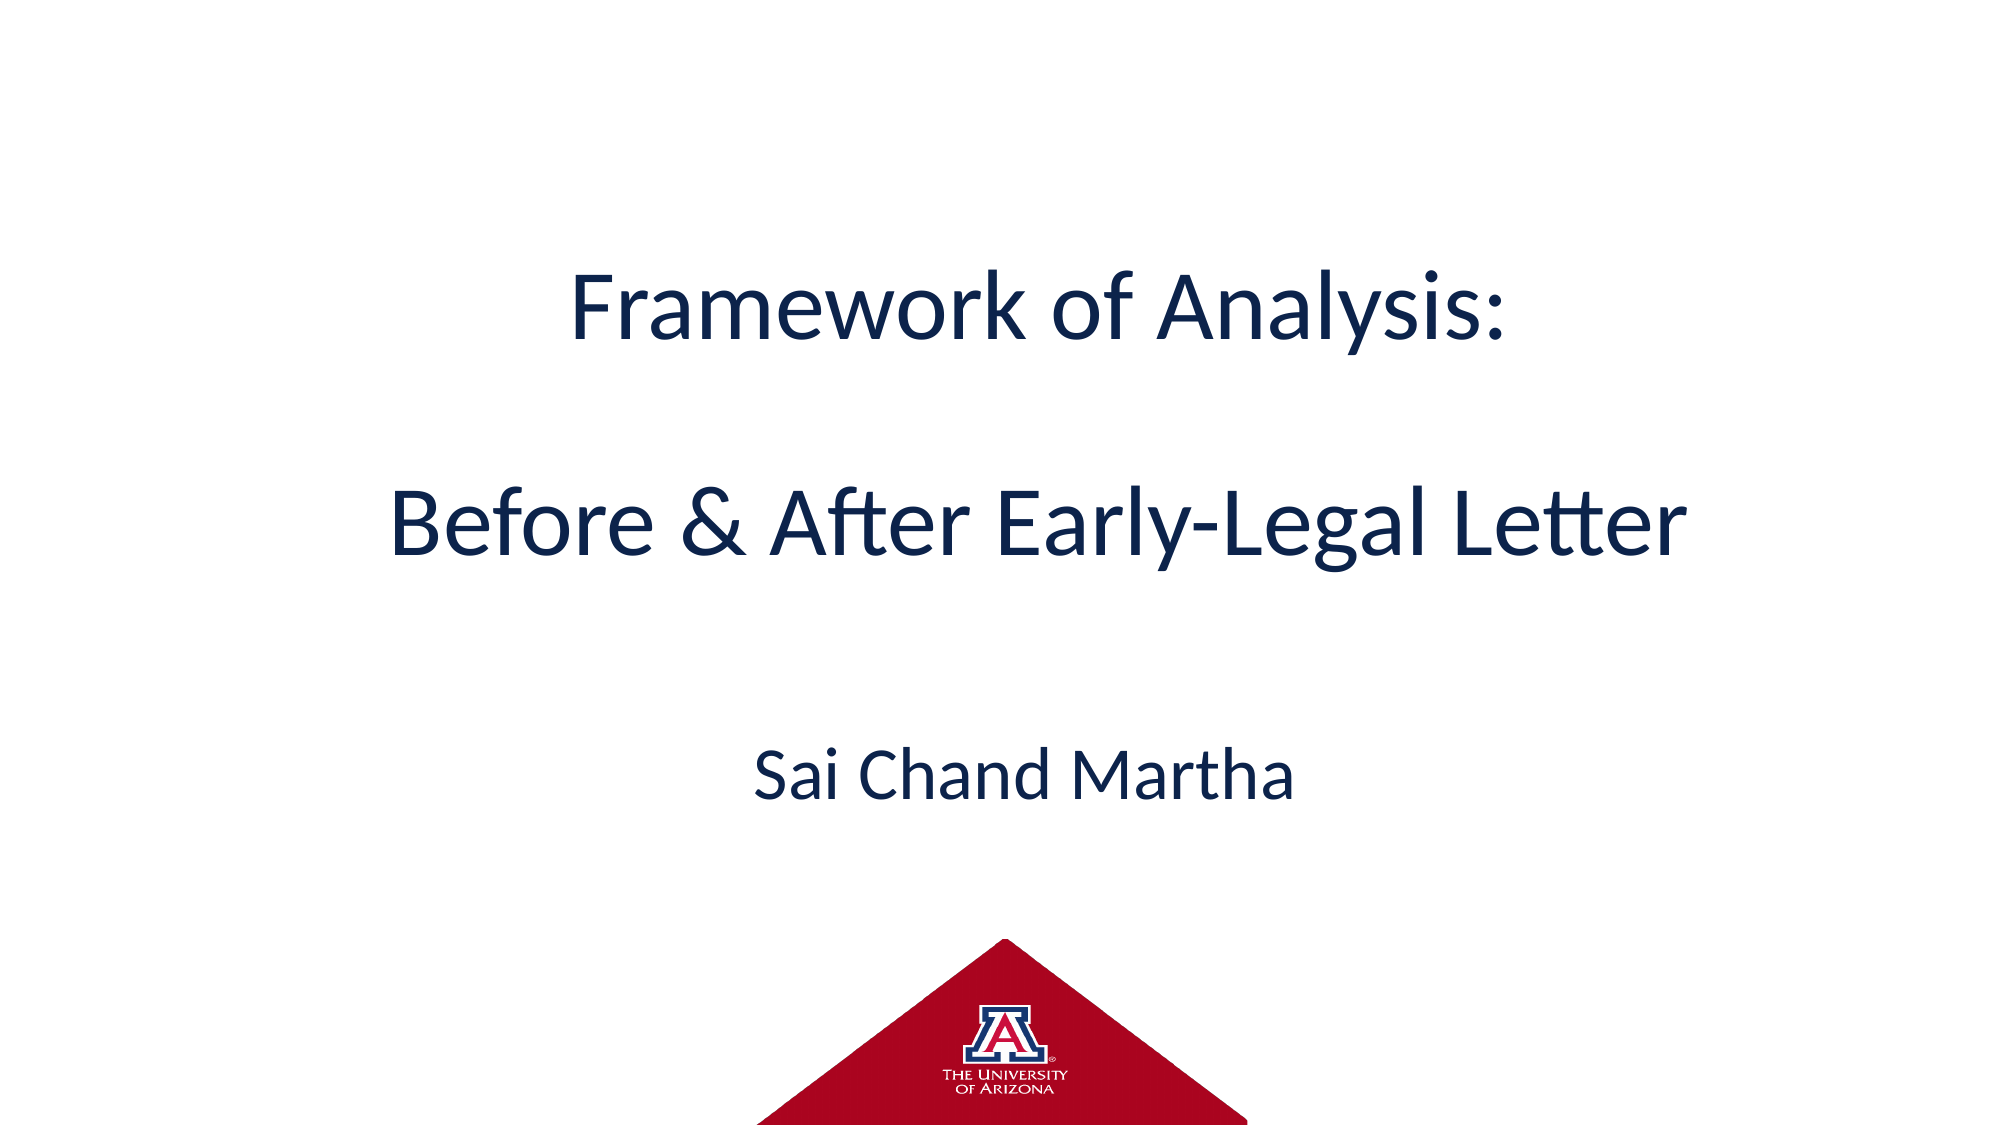

# Framework of Analysis: Before & After Early-Legal Letter
Sai Chand Martha